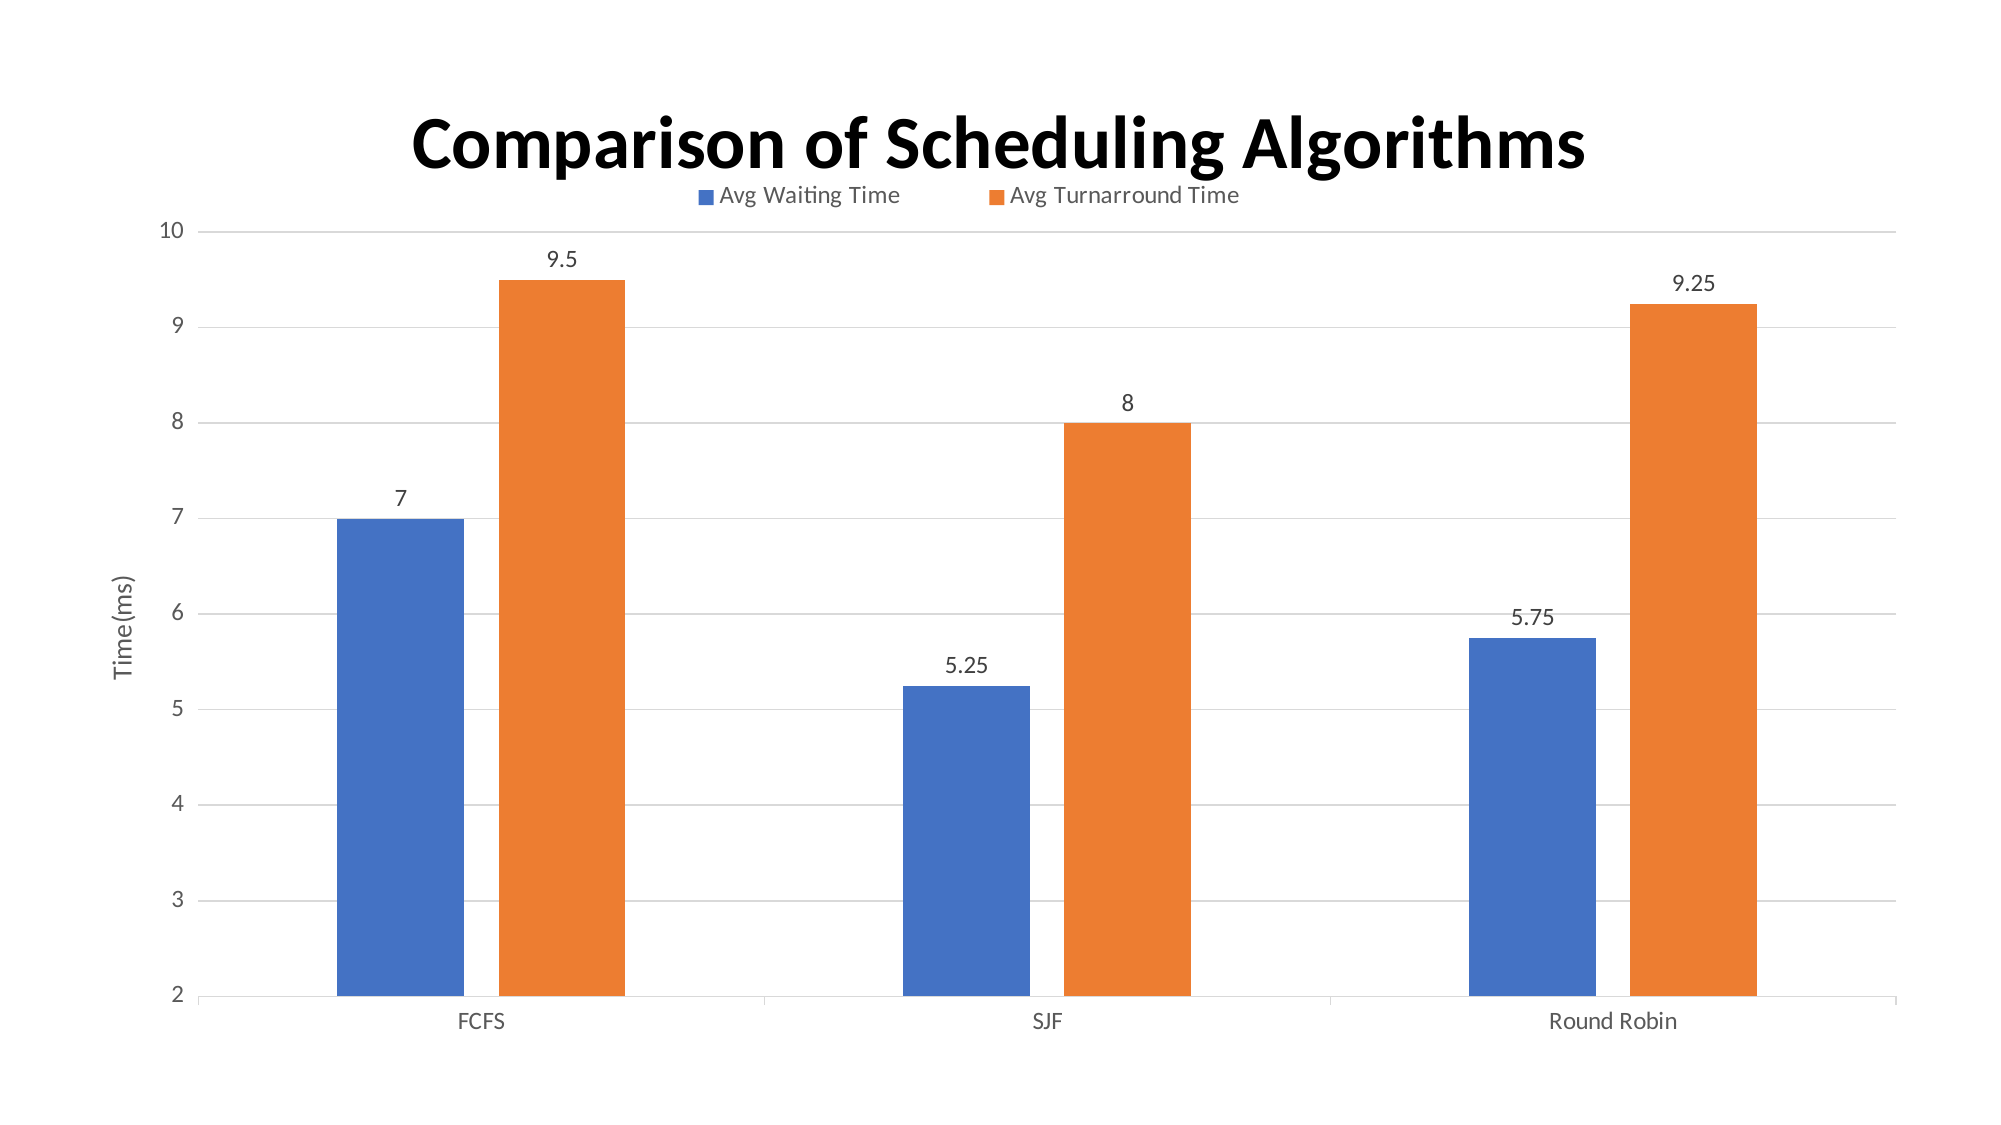

### Chart: Comparison of Scheduling Algorithms

| Category | Avg Waiting Time | Avg Turnarround Time |
|---|---|---|
| FCFS | 7.0 | 9.5 |
| SJF | 5.25 | 8.0 |
| Round Robin | 5.75 | 9.25 |